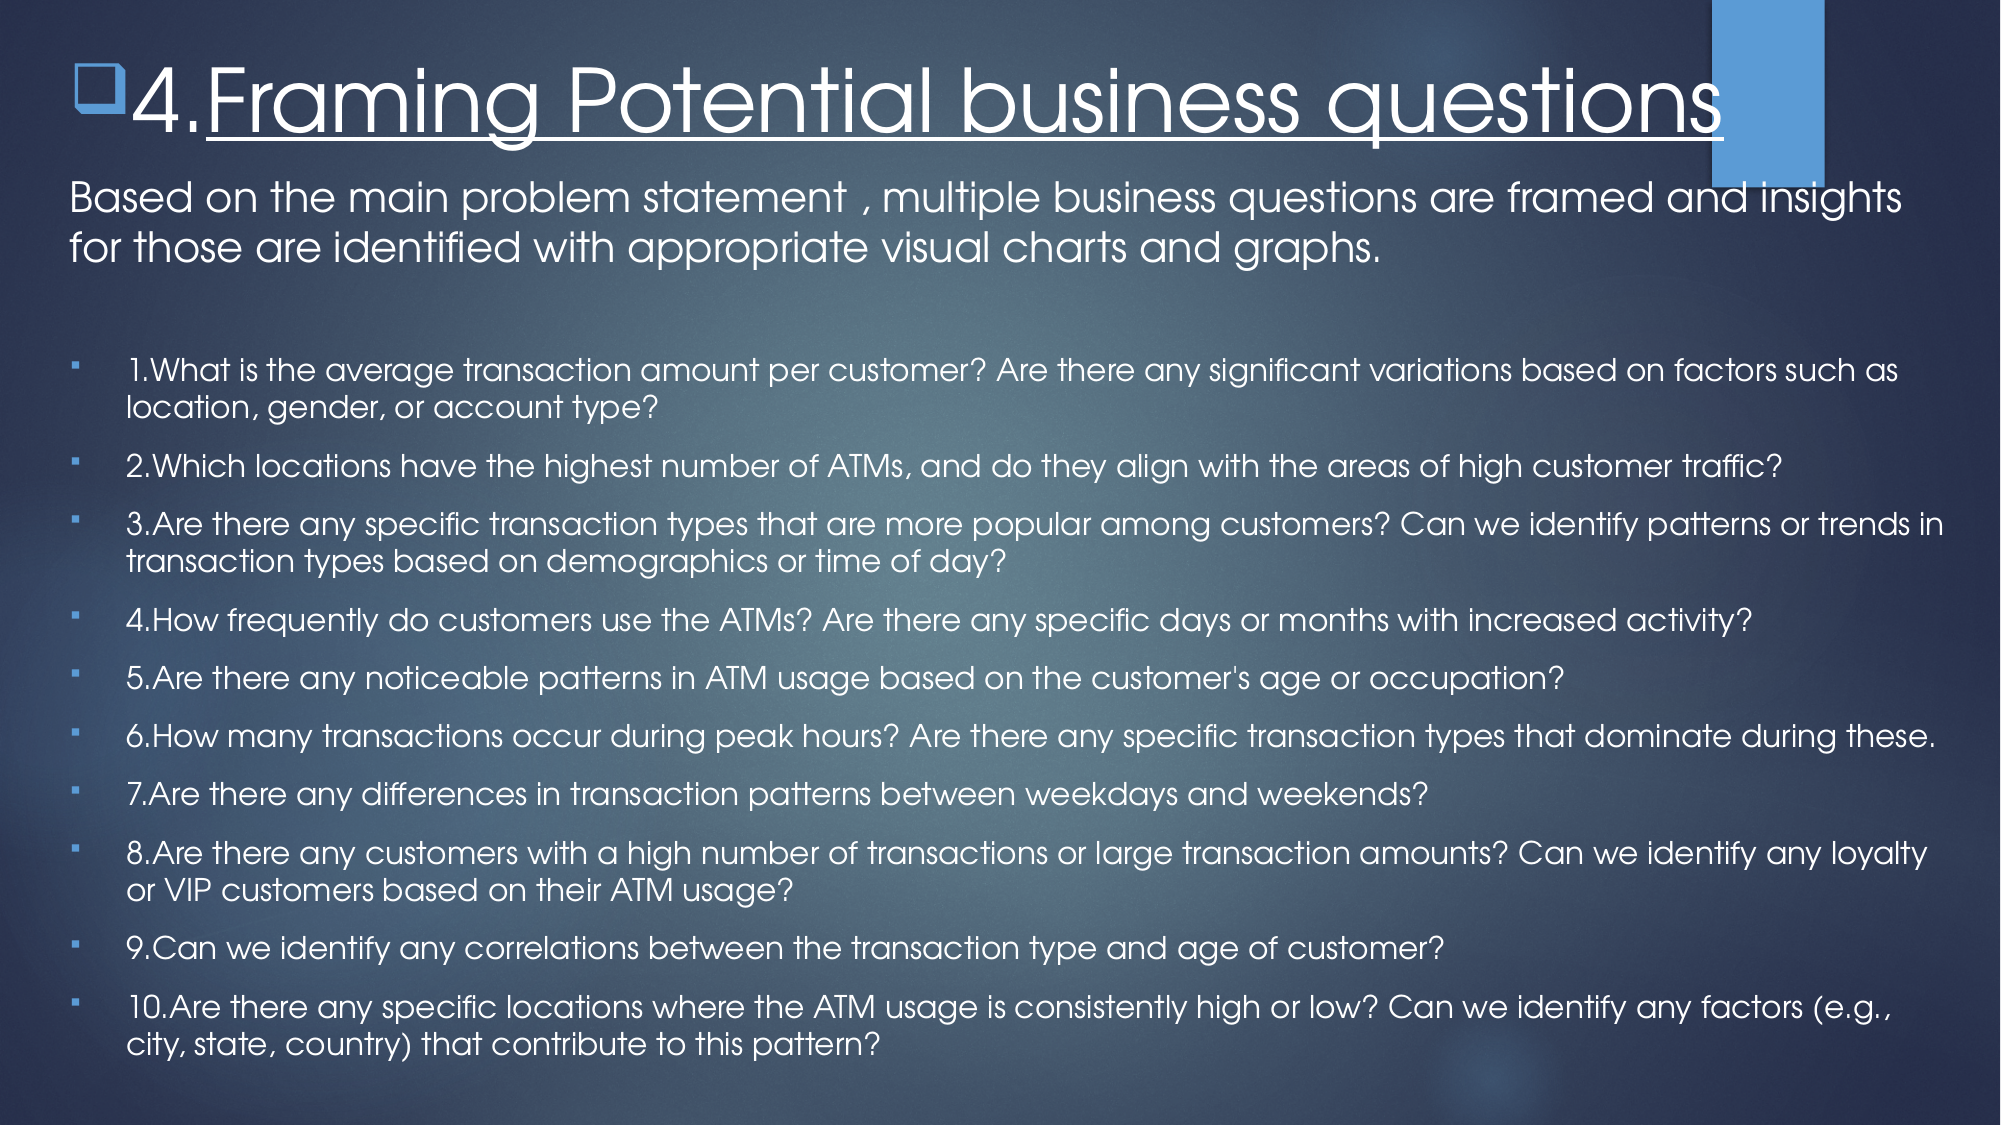

4.Framing Potential business questions
Based on the main problem statement , multiple business questions are framed and insights for those are identified with appropriate visual charts and graphs.

1.What is the average transaction amount per customer? Are there any significant variations based on factors such as location, gender, or account type?
2.Which locations have the highest number of ATMs, and do they align with the areas of high customer traffic?
3.Are there any specific transaction types that are more popular among customers? Can we identify patterns or trends in transaction types based on demographics or time of day?
4.How frequently do customers use the ATMs? Are there any specific days or months with increased activity?
5.Are there any noticeable patterns in ATM usage based on the customer's age or occupation?
6.How many transactions occur during peak hours? Are there any specific transaction types that dominate during these.
7.Are there any differences in transaction patterns between weekdays and weekends?
8.Are there any customers with a high number of transactions or large transaction amounts? Can we identify any loyalty or VIP customers based on their ATM usage?
9.Can we identify any correlations between the transaction type and age of customer?
10.Are there any specific locations where the ATM usage is consistently high or low? Can we identify any factors (e.g., city, state, country) that contribute to this pattern?